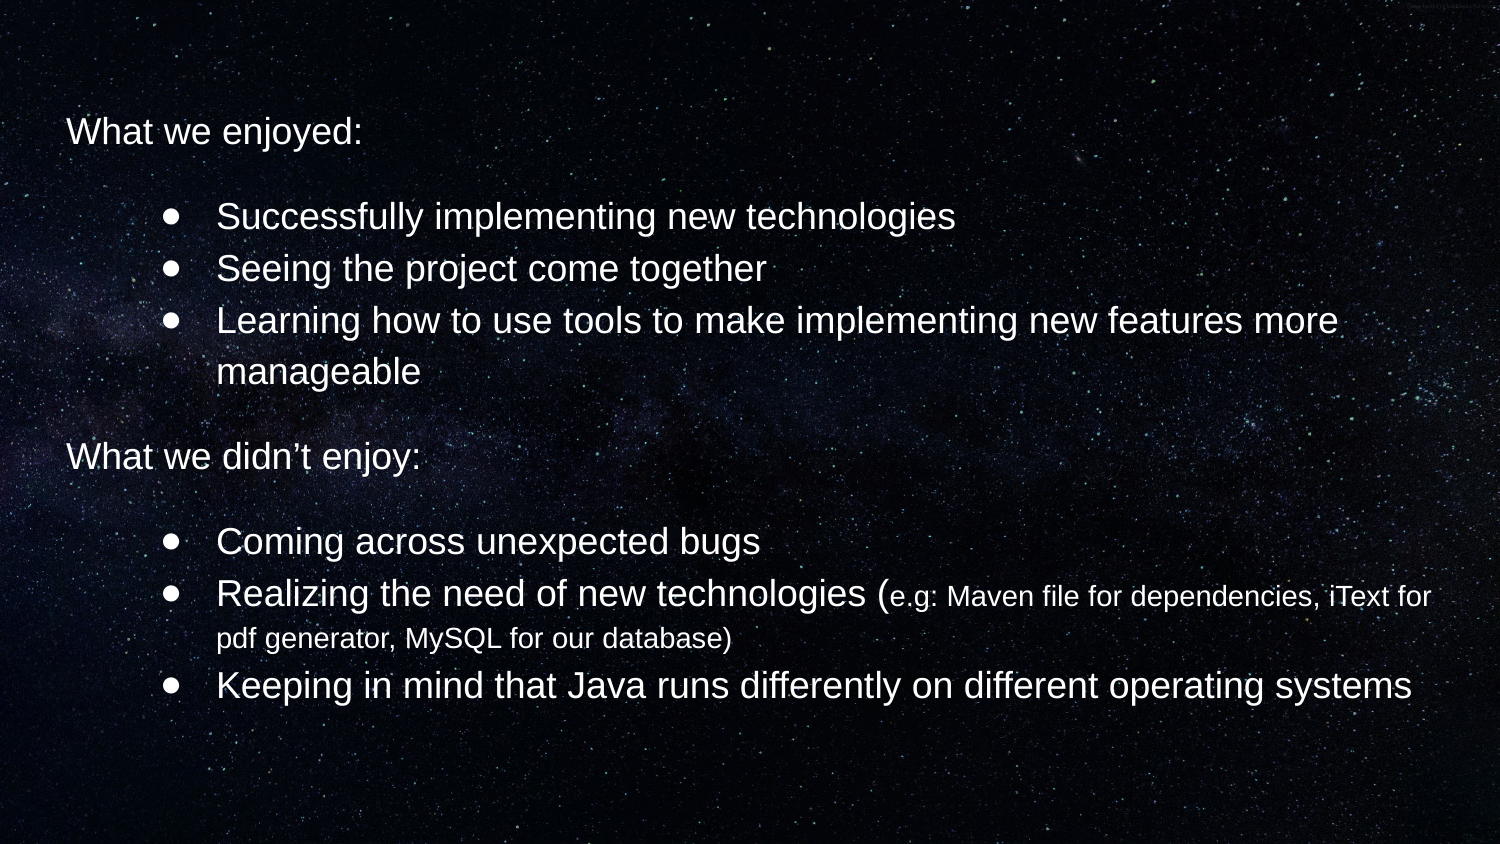

What we enjoyed:
Successfully implementing new technologies
Seeing the project come together
Learning how to use tools to make implementing new features more manageable
What we didn’t enjoy:
Coming across unexpected bugs
Realizing the need of new technologies (e.g: Maven file for dependencies, iText for pdf generator, MySQL for our database)
Keeping in mind that Java runs differently on different operating systems